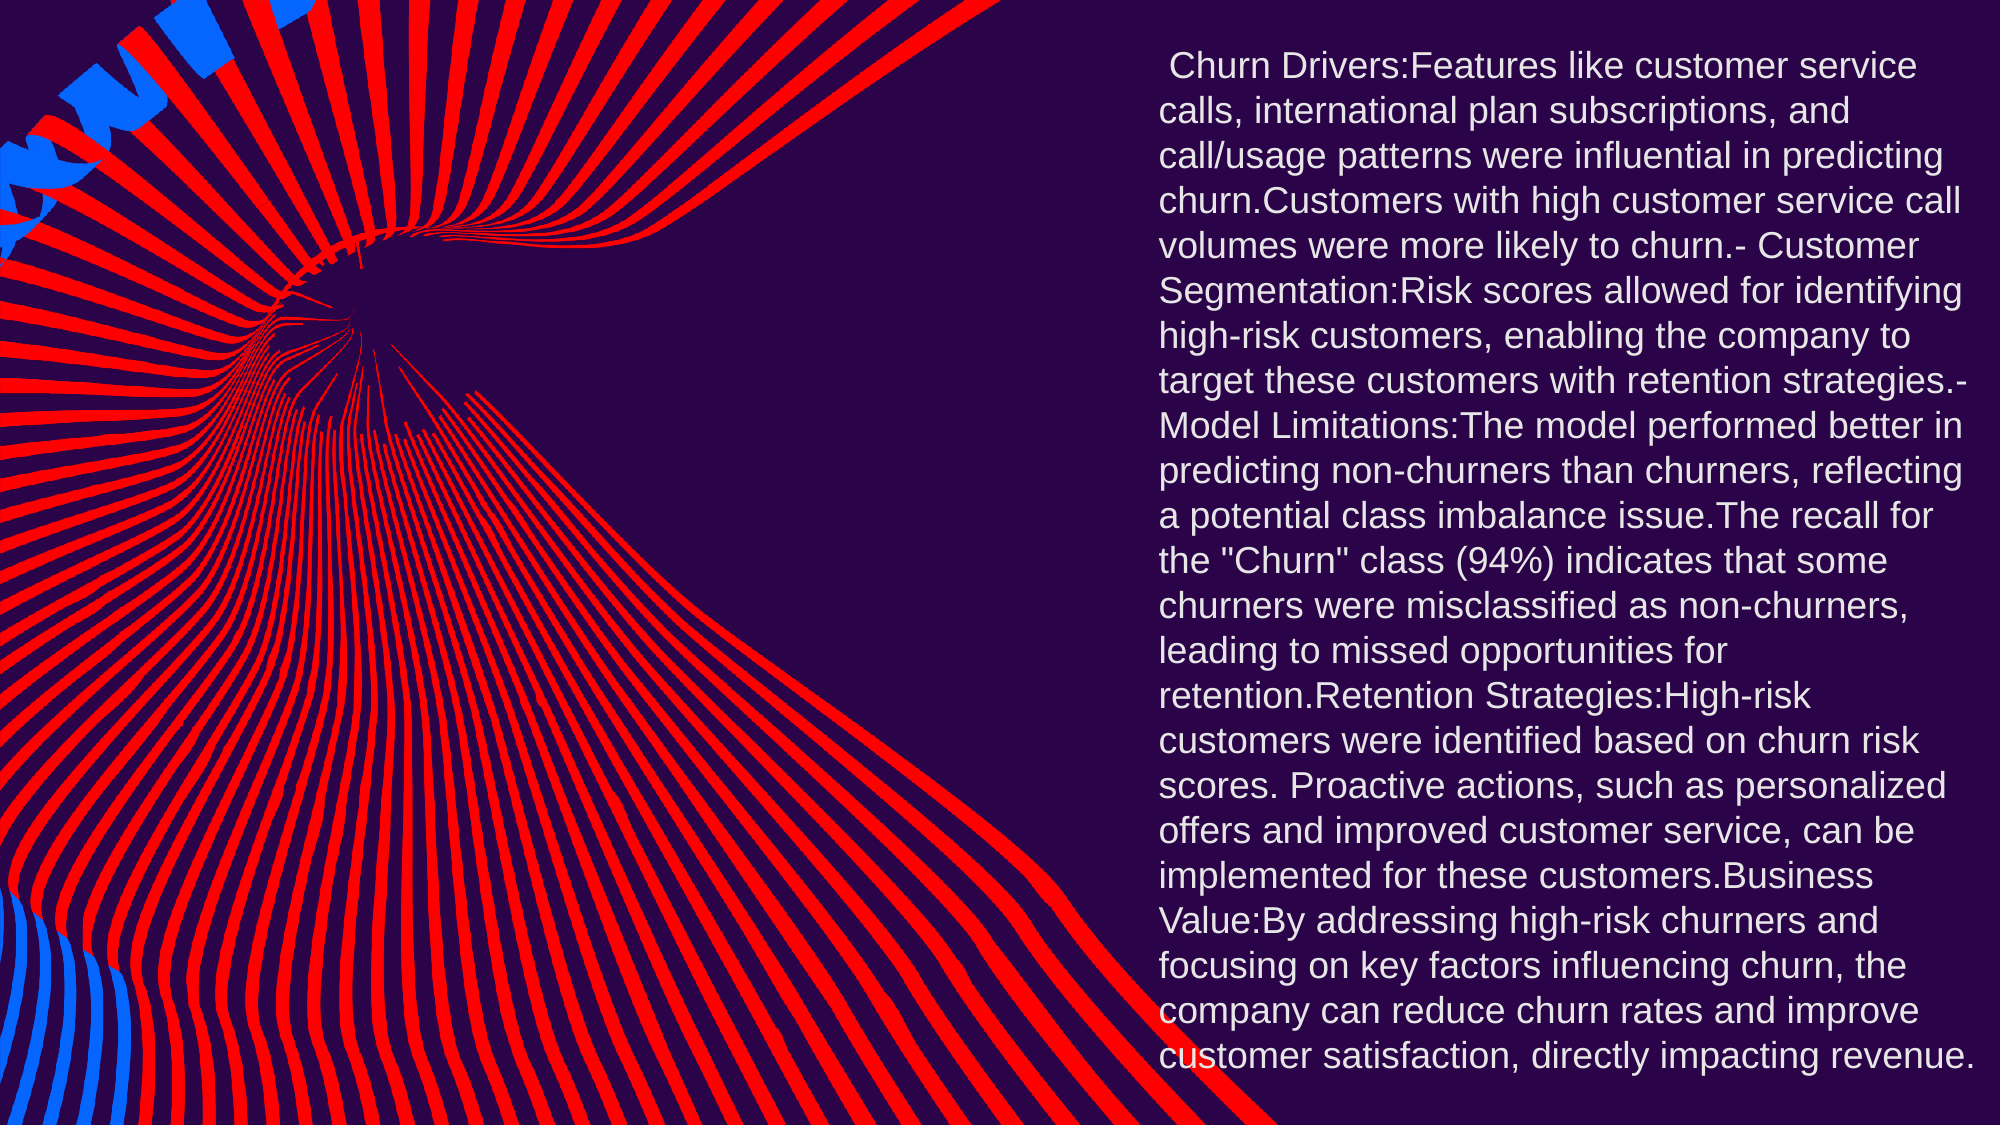

Churn Drivers:Features like customer service calls, international plan subscriptions, and call/usage patterns were influential in predicting churn.Customers with high customer service call volumes were more likely to churn.- Customer Segmentation:Risk scores allowed for identifying high-risk customers, enabling the company to target these customers with retention strategies.- Model Limitations:The model performed better in predicting non-churners than churners, reflecting a potential class imbalance issue.The recall for the "Churn" class (94%) indicates that some churners were misclassified as non-churners, leading to missed opportunities for retention.Retention Strategies:High-risk customers were identified based on churn risk scores. Proactive actions, such as personalized offers and improved customer service, can be implemented for these customers.Business Value:By addressing high-risk churners and focusing on key factors influencing churn, the company can reduce churn rates and improve customer satisfaction, directly impacting revenue.